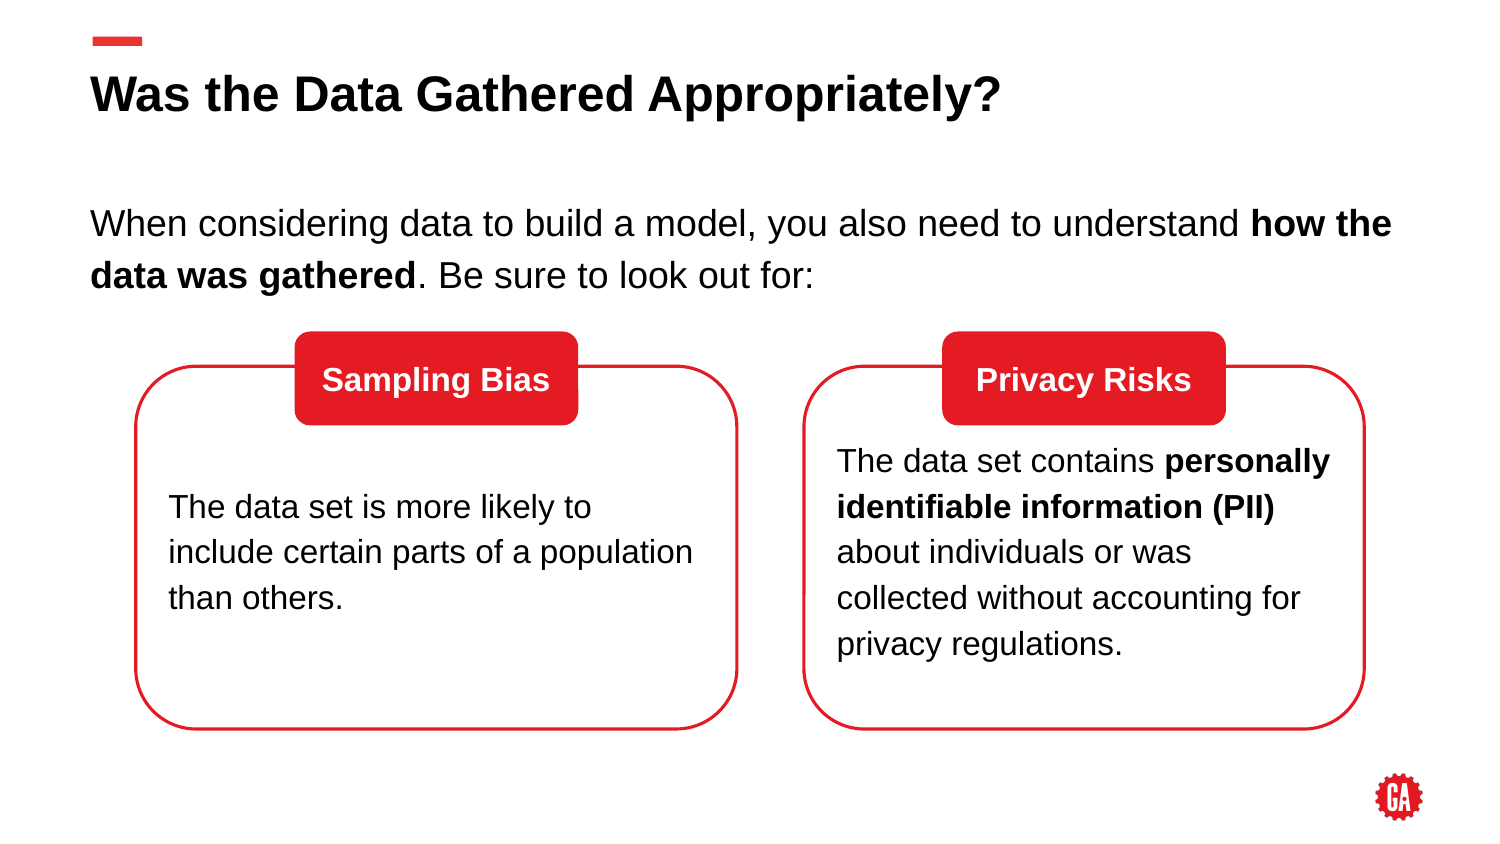

# Was the Data Gathered Appropriately?
When considering data to build a model, you also need to understand how the data was gathered. Be sure to look out for:
Sampling Bias
Privacy Risks
The data set is more likely to include certain parts of a population than others.
The data set contains personally identifiable information (PII) about individuals or was collected without accounting for privacy regulations.